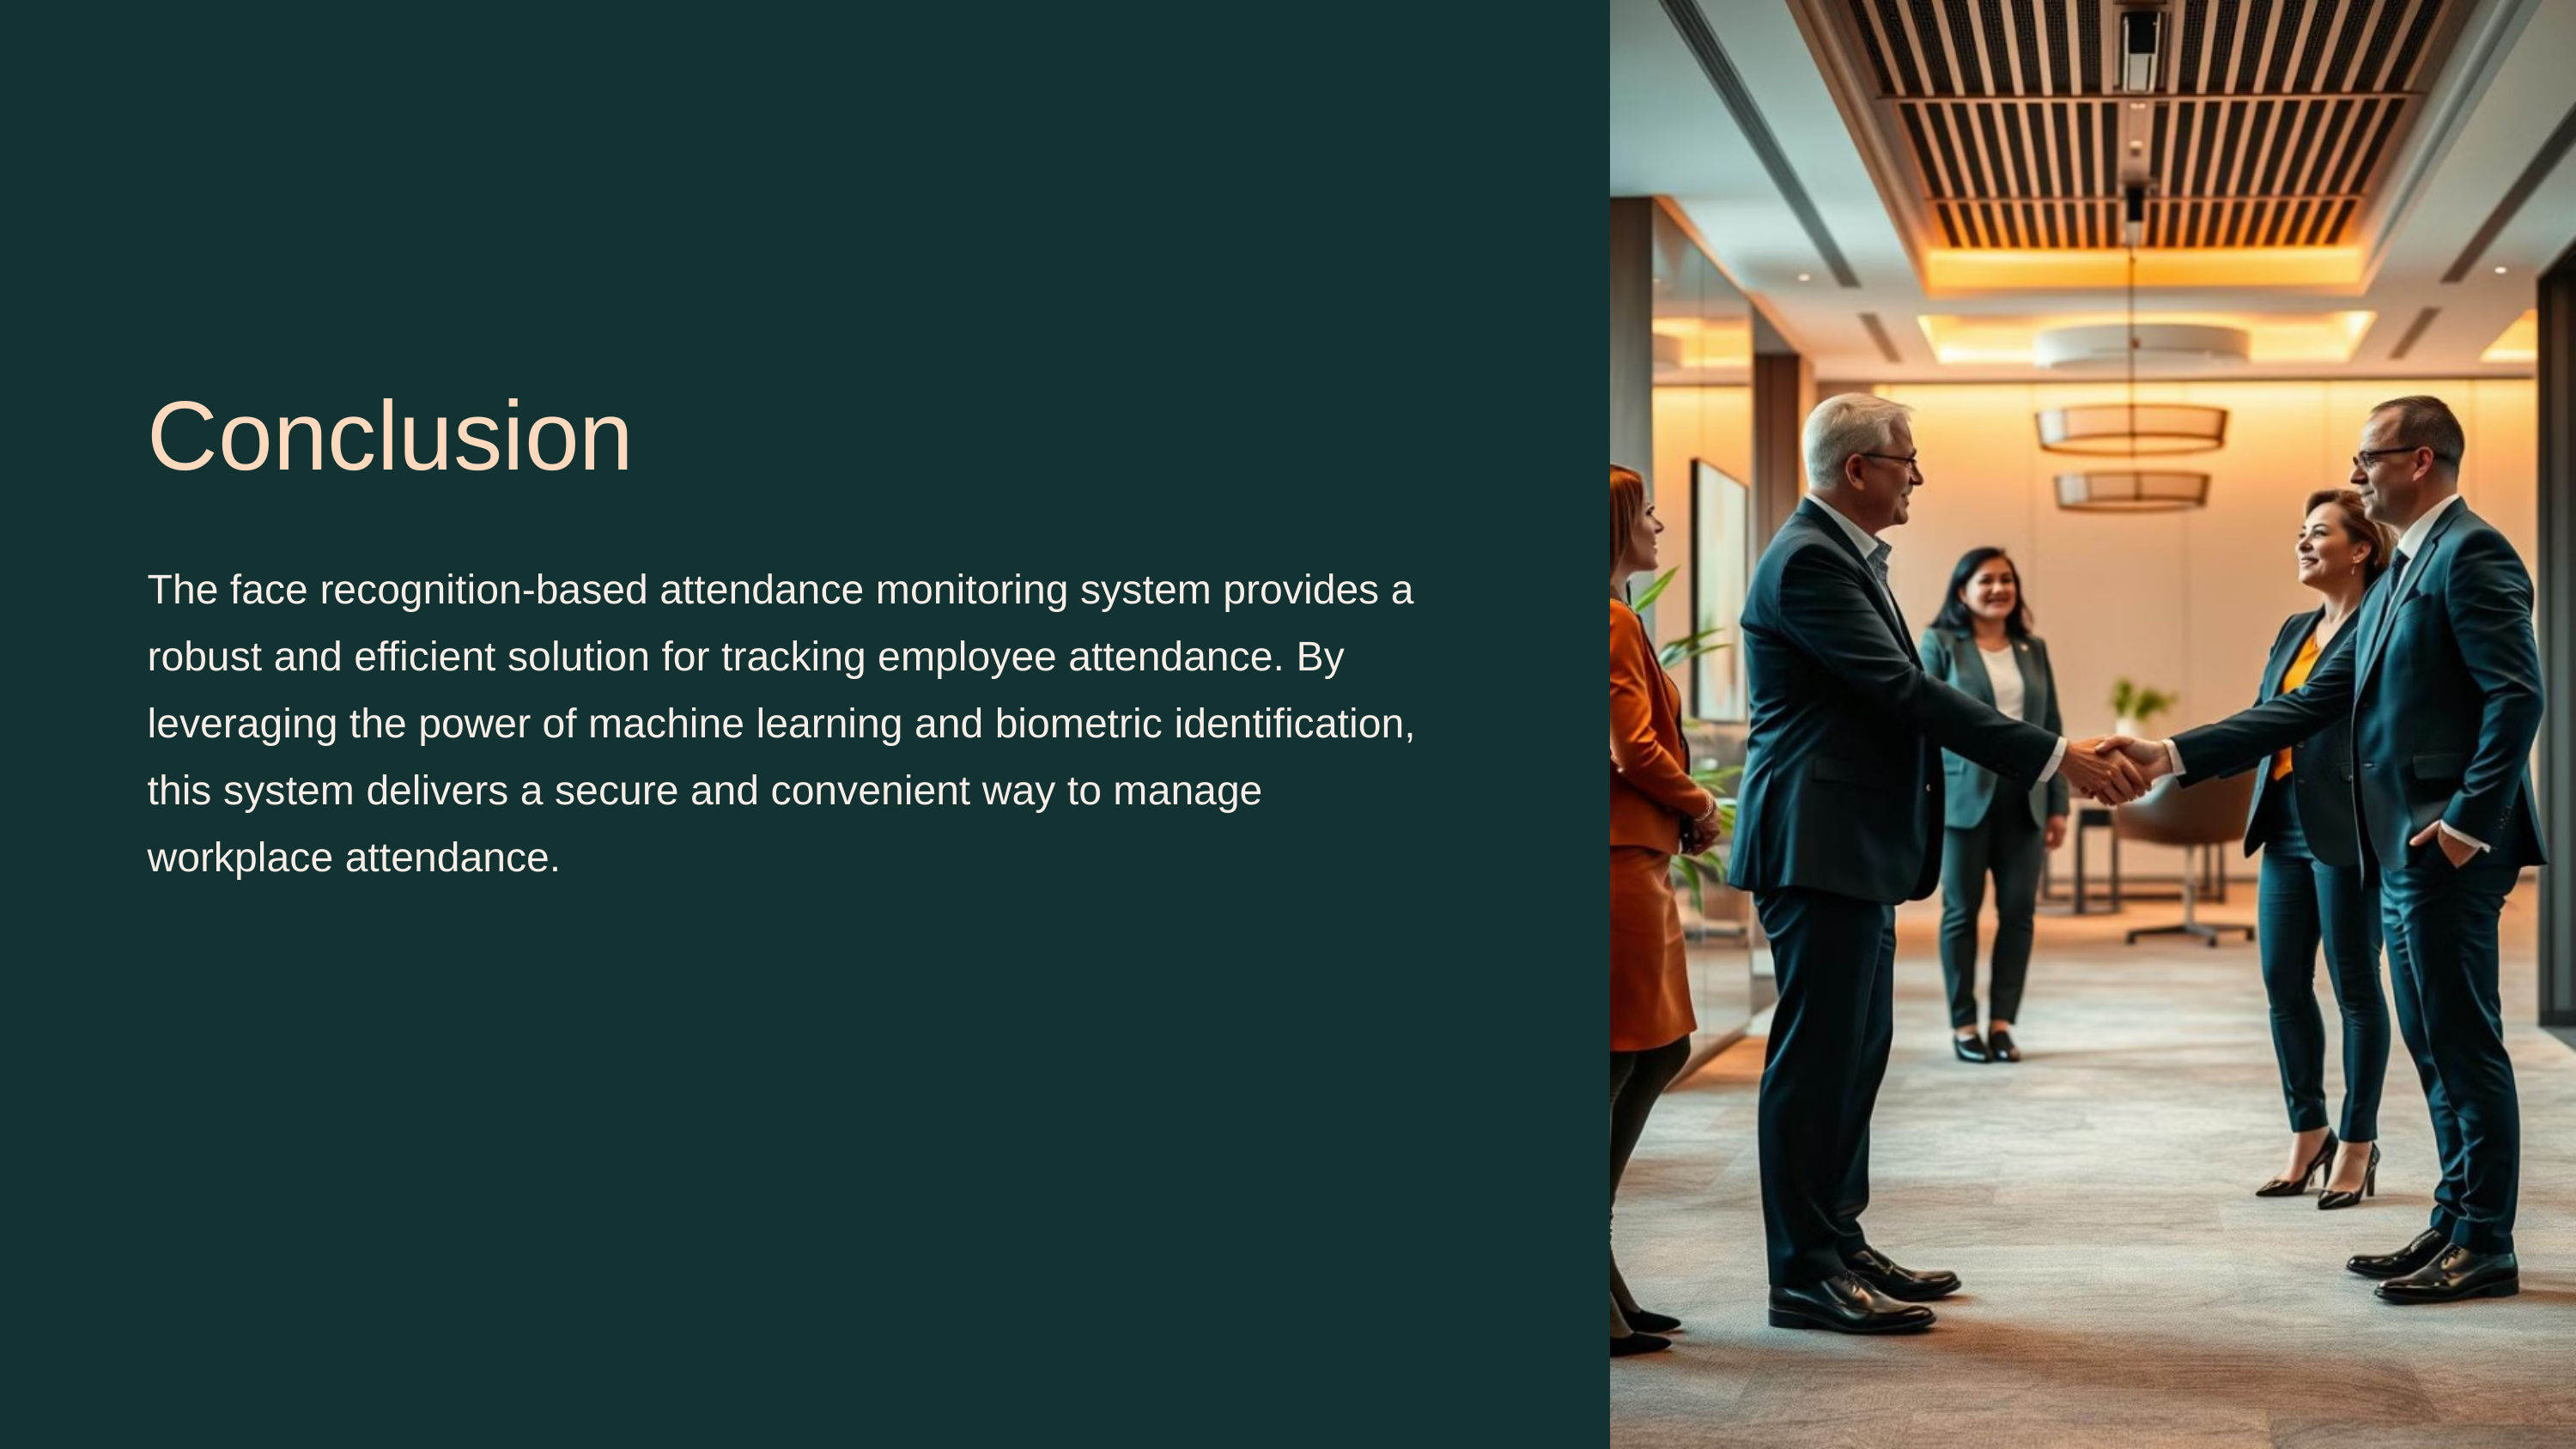

Conclusion
The face recognition-based attendance monitoring system provides a robust and efficient solution for tracking employee attendance. By leveraging the power of machine learning and biometric identification, this system delivers a secure and convenient way to manage workplace attendance.